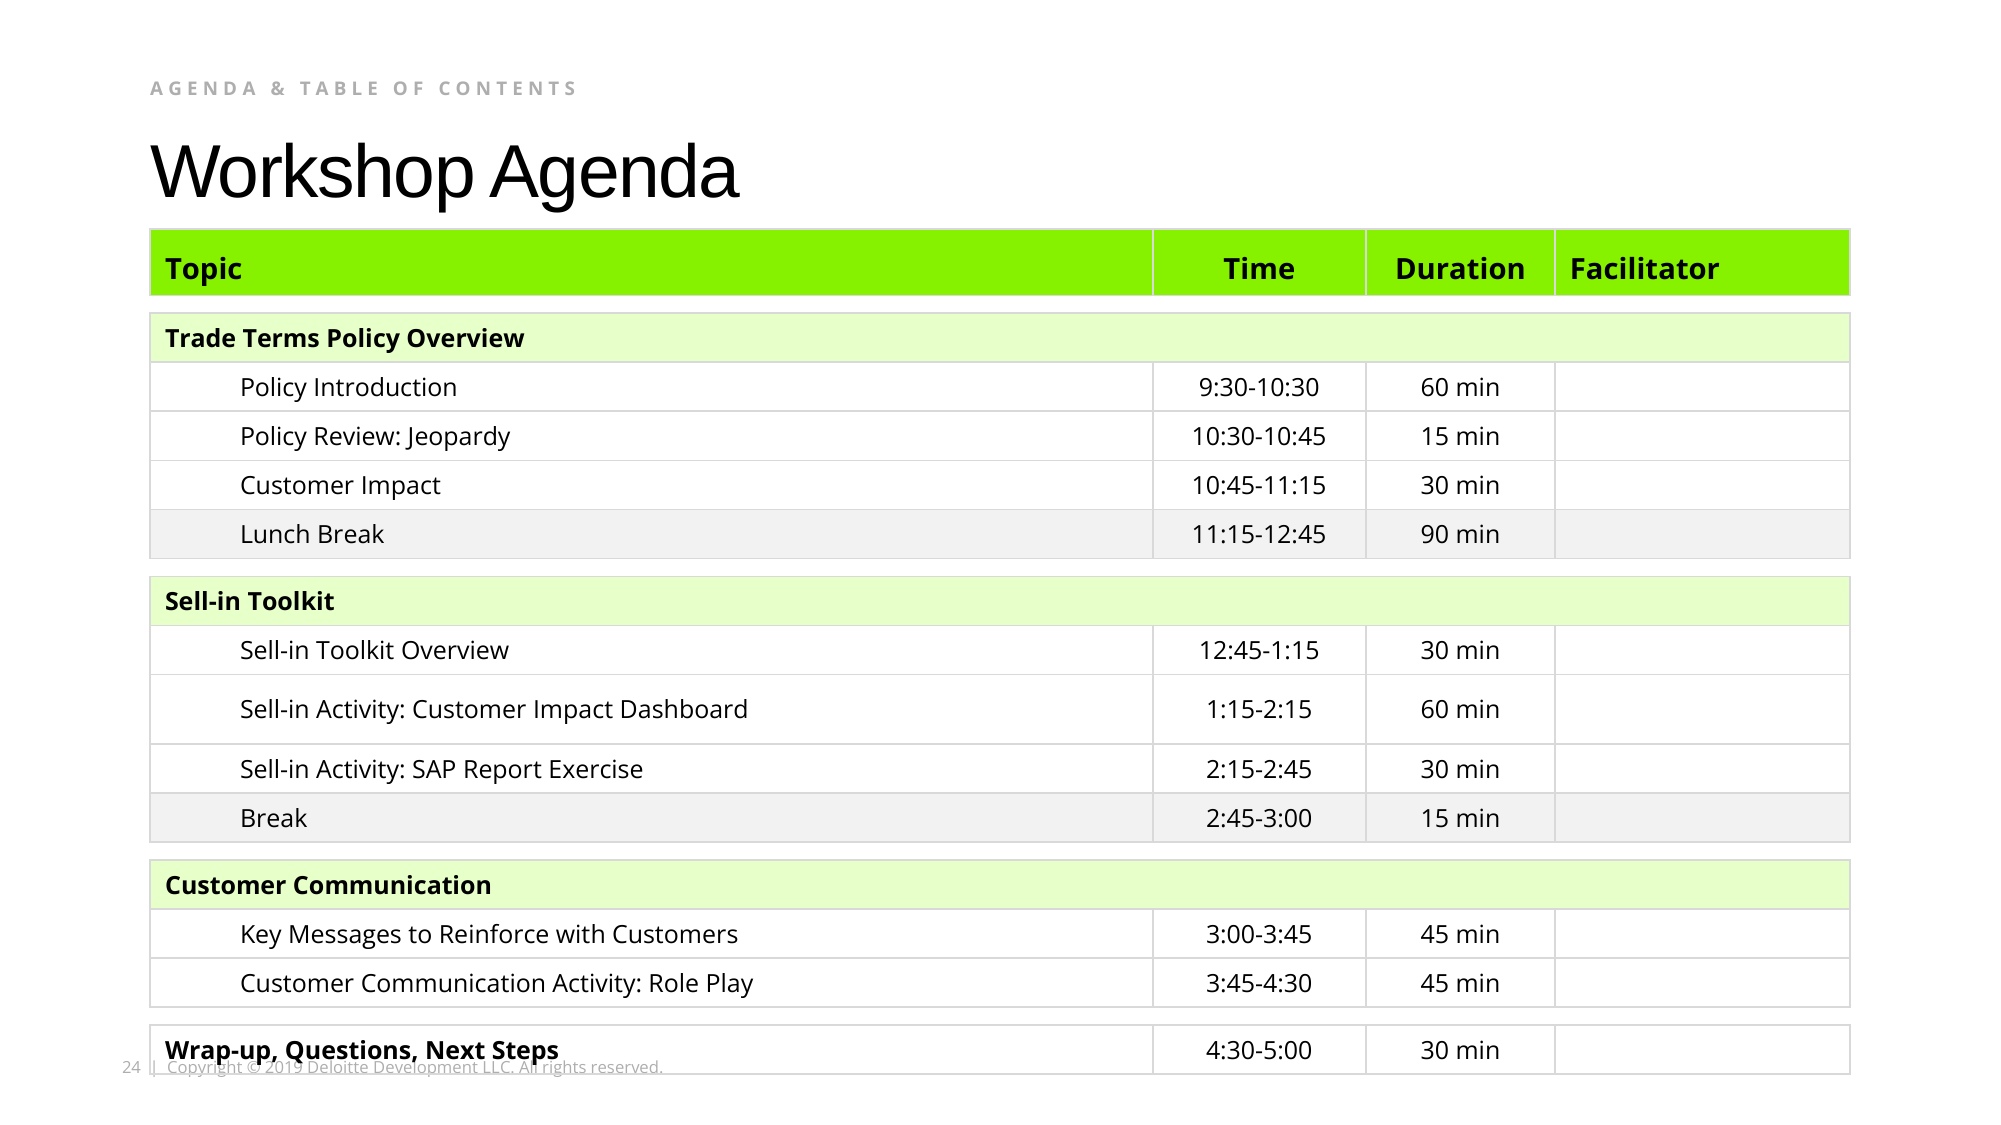

Agenda & Table of Contents
# Workshop Agenda
| Topic | Time | Duration | Facilitator |
| --- | --- | --- | --- |
|  |  |  |  |
| Trade Terms Policy Overview |  |  |  |
| Policy Introduction | 9:30-10:30 | 60 min |  |
| Policy Review: Jeopardy | 10:30-10:45 | 15 min |  |
| Customer Impact | 10:45-11:15 | 30 min |  |
| Lunch Break | 11:15-12:45 | 90 min |  |
|  |  |  |  |
| Sell-in Toolkit |  |  |  |
| Sell-in Toolkit Overview | 12:45-1:15 | 30 min |  |
| Sell-in Activity: Customer Impact Dashboard | 1:15-2:15 | 60 min |  |
| Sell-in Activity: SAP Report Exercise | 2:15-2:45 | 30 min |  |
| Break | 2:45-3:00 | 15 min |  |
|  |  |  |  |
| Customer Communication |  |  |  |
| Key Messages to Reinforce with Customers | 3:00-3:45 | 45 min |  |
| Customer Communication Activity: Role Play | 3:45-4:30 | 45 min |  |
|  |  |  |  |
| Wrap-up, Questions, Next Steps | 4:30-5:00 | 30 min |  |